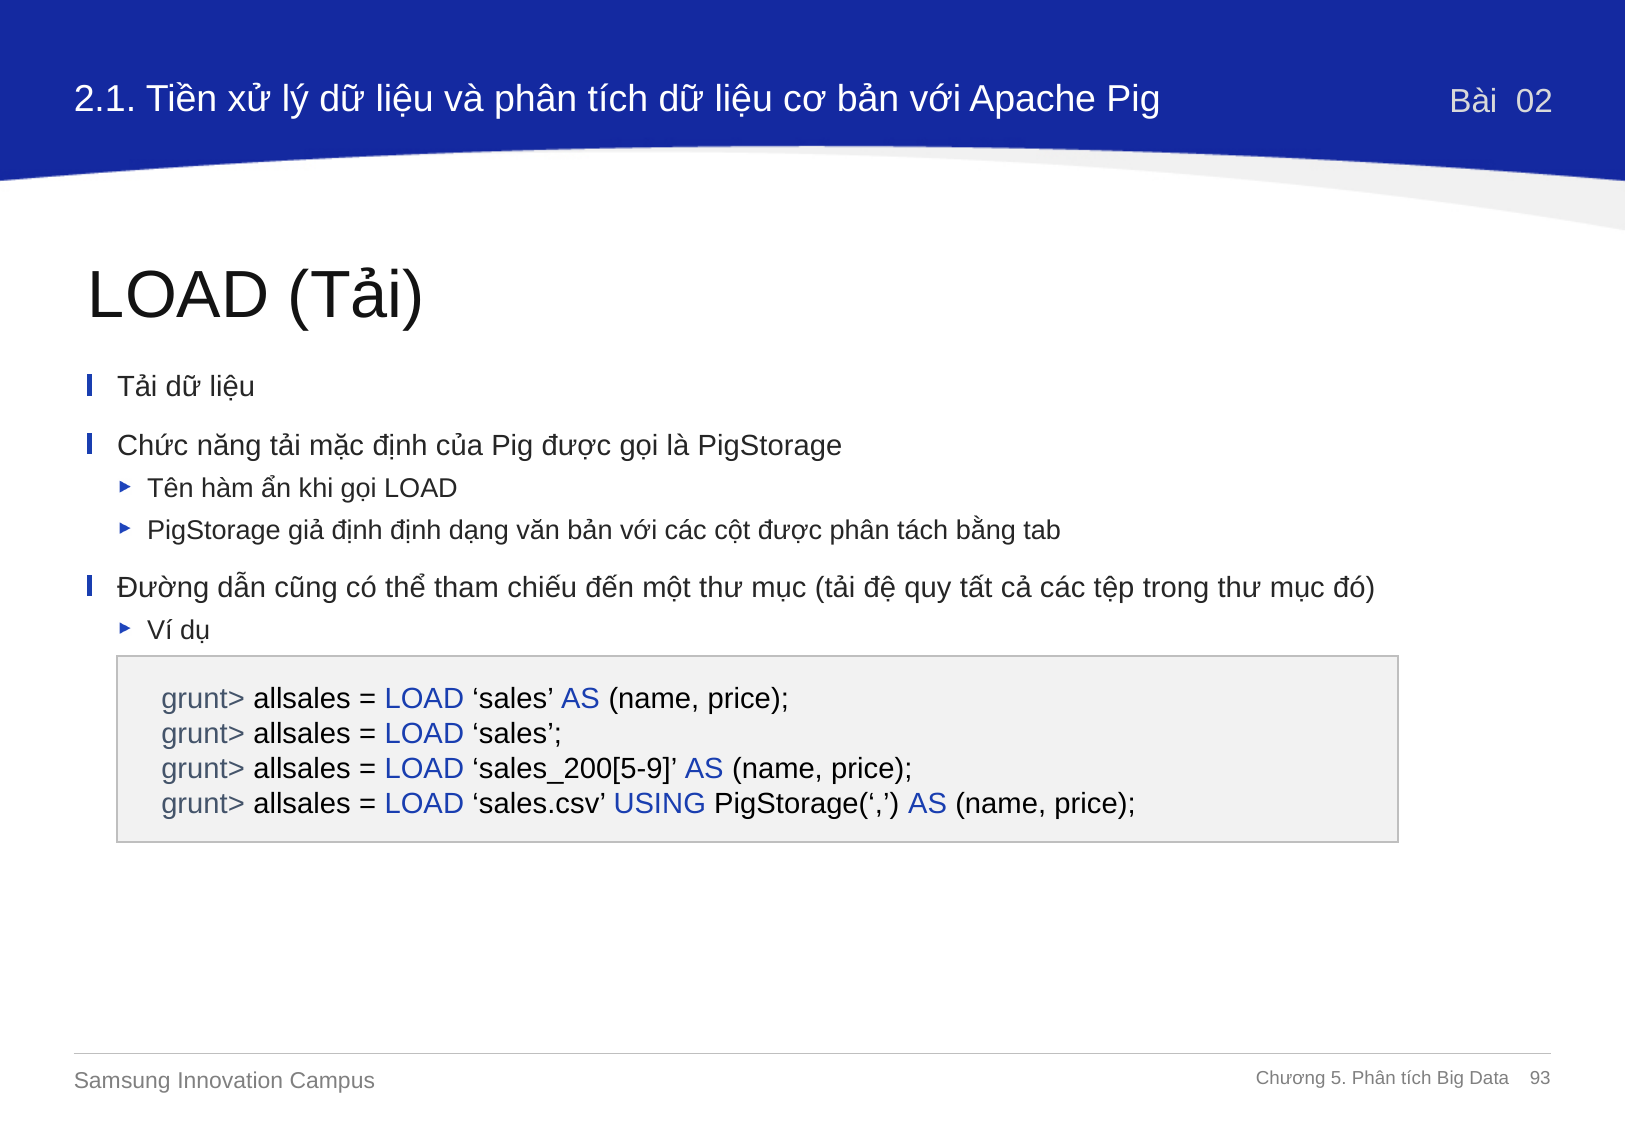

2.1. Tiền xử lý dữ liệu và phân tích dữ liệu cơ bản với Apache Pig
Bài  02
LOAD (Tải)
Tải dữ liệu
Chức năng tải mặc định của Pig được gọi là PigStorage
Tên hàm ẩn khi gọi LOAD
PigStorage giả định định dạng văn bản với các cột được phân tách bằng tab
Đường dẫn cũng có thể tham chiếu đến một thư mục (tải đệ quy tất cả các tệp trong thư mục đó)
Ví dụ

grunt> allsales = LOAD ‘sales’ AS (name, price);
grunt> allsales = LOAD ‘sales’;
grunt> allsales = LOAD ‘sales_200[5-9]’ AS (name, price);
grunt> allsales = LOAD ‘sales.csv’ USING PigStorage(‘,’) AS (name, price);